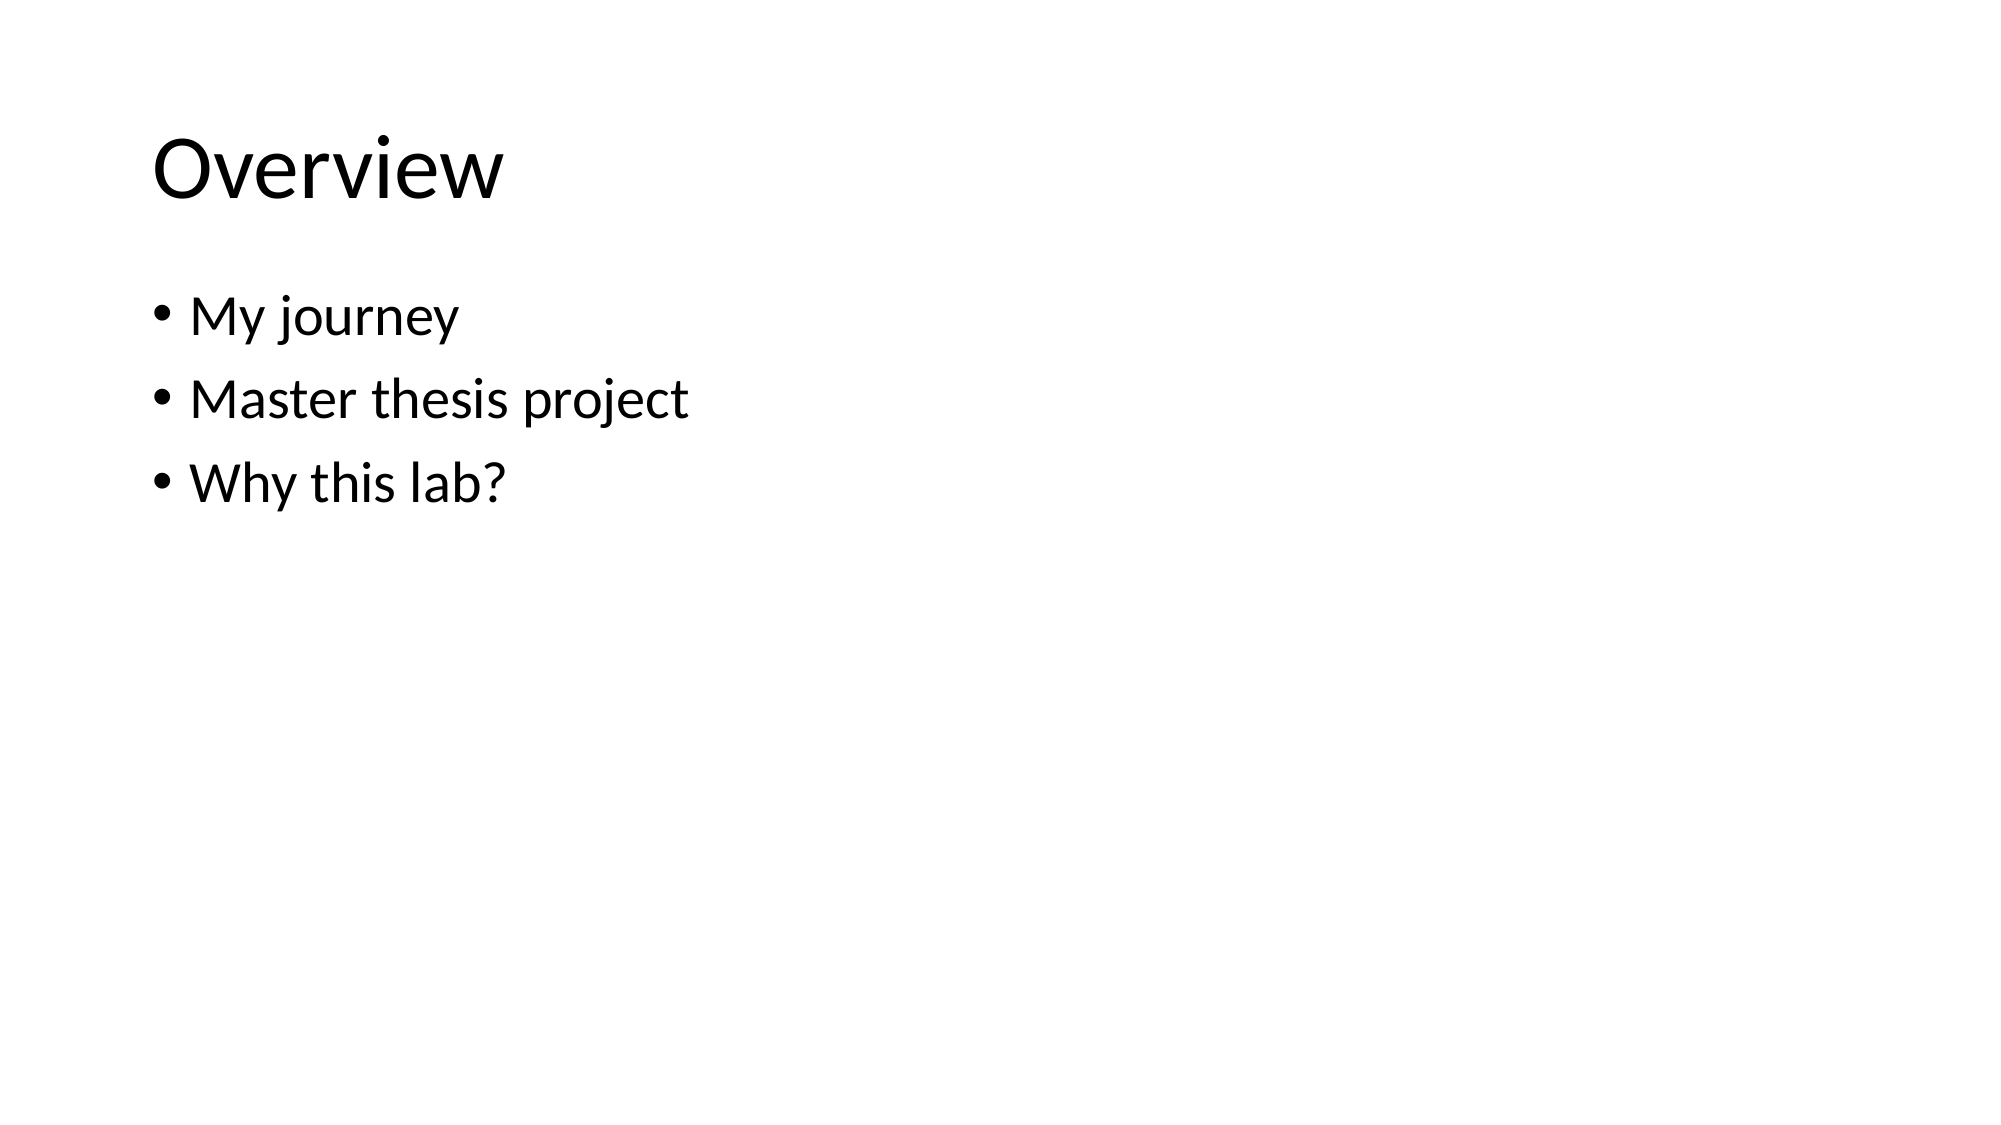

# Overview
My journey
Master thesis project
Why this lab?